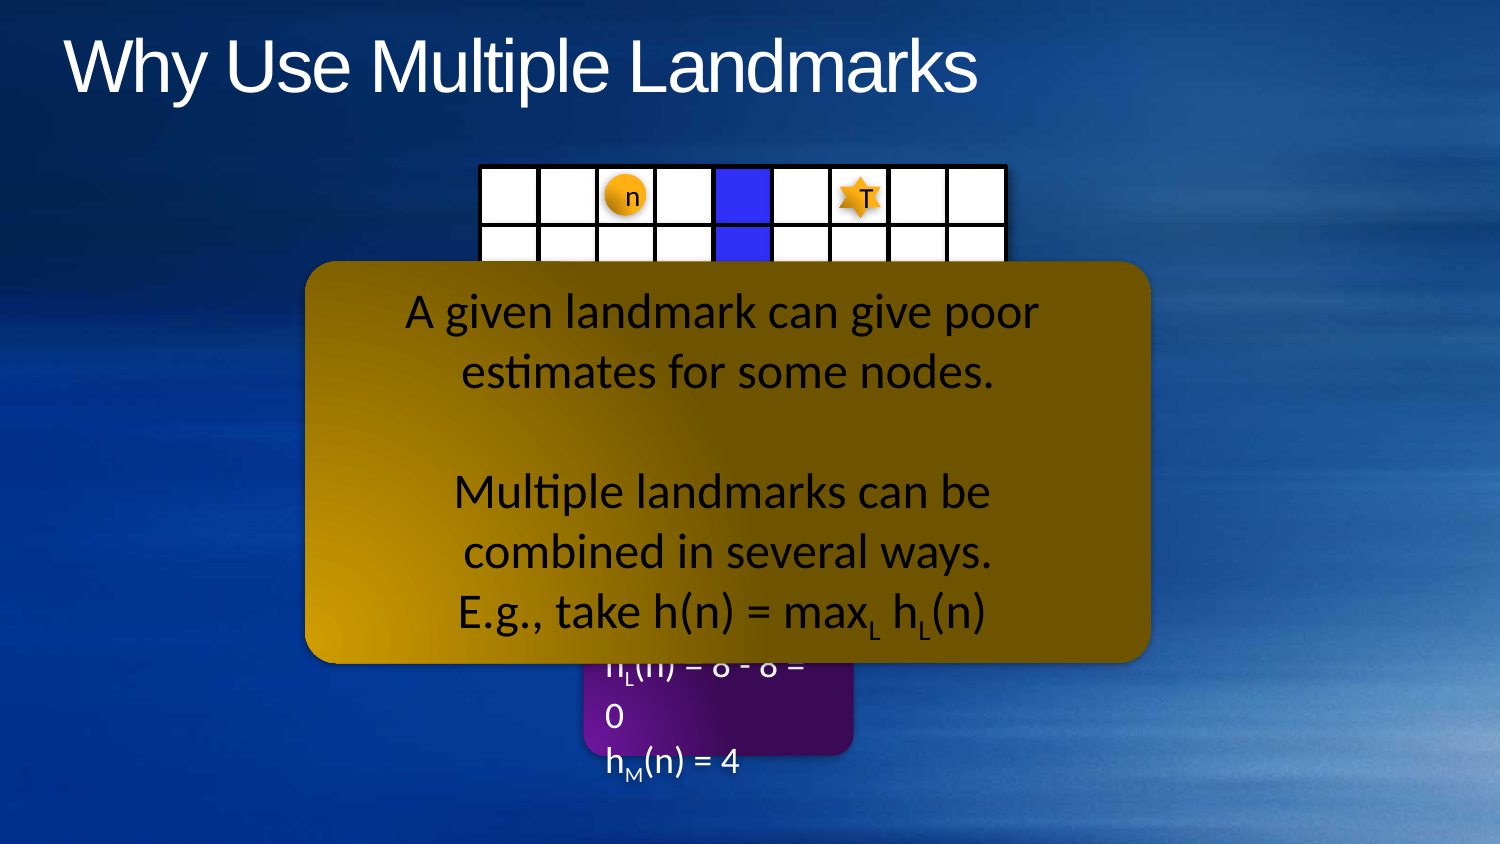

# Why Use Multiple Landmarks

n
T

A given landmark can give poor
estimates for some nodes.

Multiple landmarks can be
combined in several ways.
E.g., take h(n) = maxL hL(n)

L

hL(n) = 8 - 8 = 0
hM(n) = 4